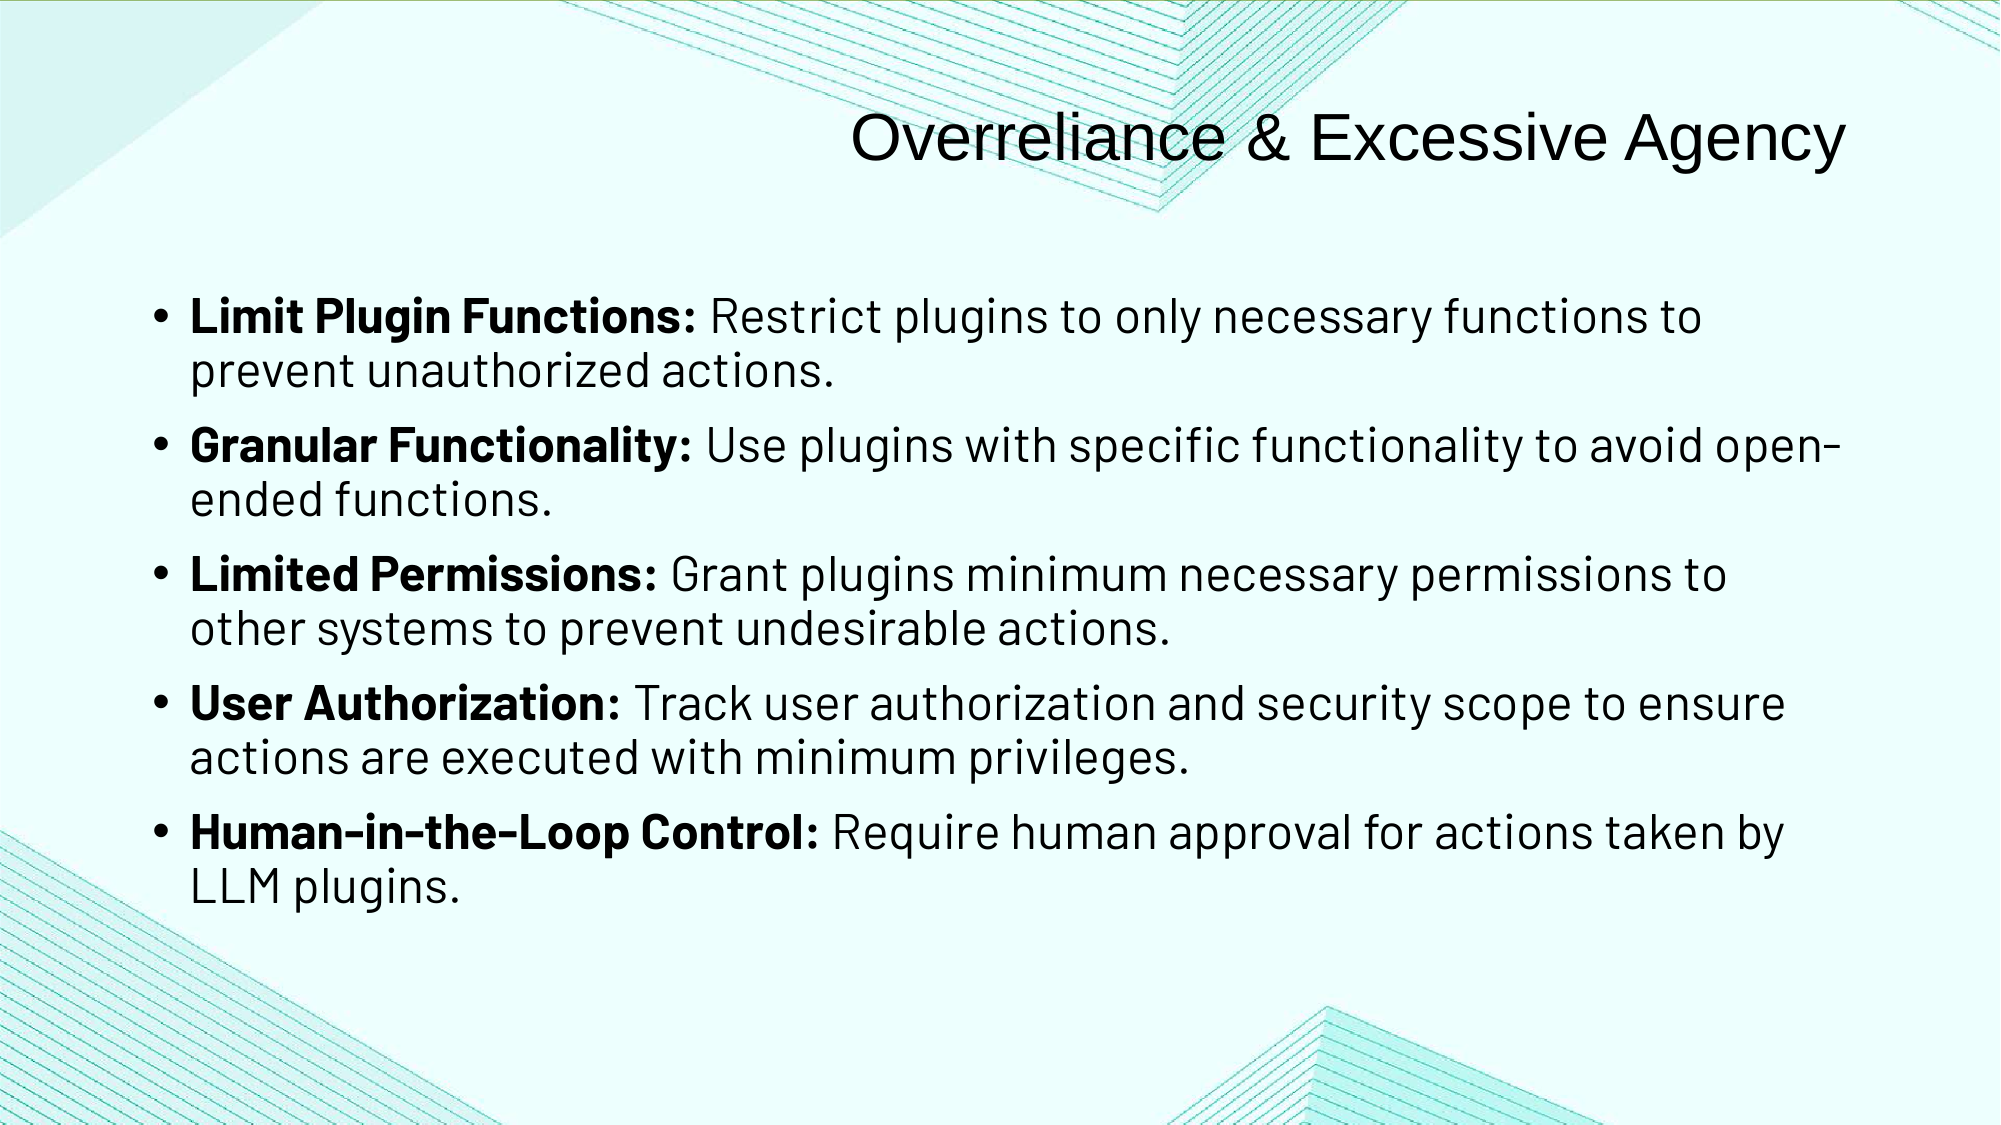

Overreliance & Excessive Agency

Limit Plugin Functions: Restrict plugins to only necessary functions to prevent unauthorized actions.
Granular Functionality: Use plugins with specific functionality to avoid open-ended functions.
Limited Permissions: Grant plugins minimum necessary permissions to other systems to prevent undesirable actions.
User Authorization: Track user authorization and security scope to ensure actions are executed with minimum privileges.
Human-in-the-Loop Control: Require human approval for actions taken by LLM plugins.